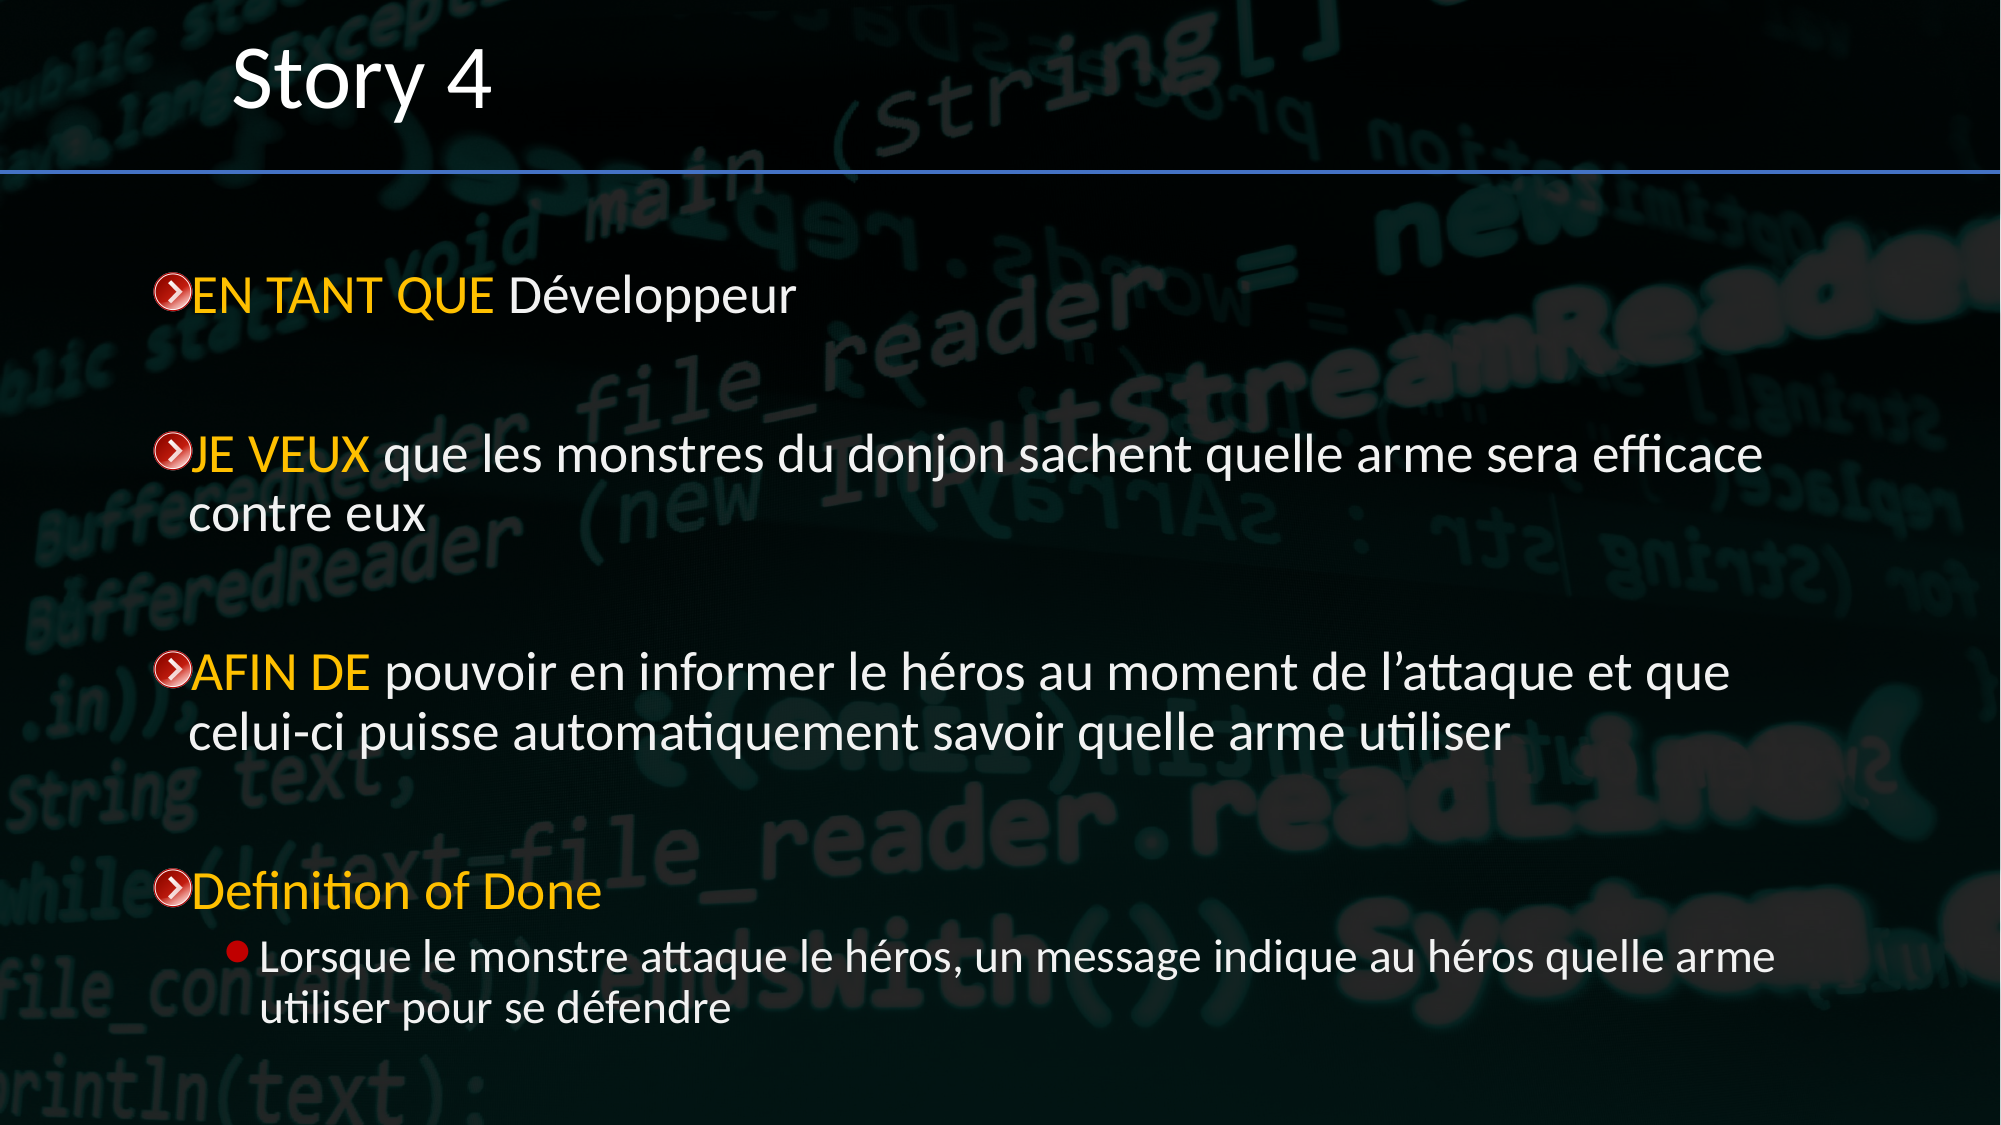

# Story 4
EN TANT QUE Développeur

JE VEUX que les monstres du donjon sachent quelle arme sera efficace contre eux

AFIN DE pouvoir en informer le héros au moment de l’attaque et que celui-ci puisse automatiquement savoir quelle arme utiliser

Definition of Done
Lorsque le monstre attaque le héros, un message indique au héros quelle arme utiliser pour se défendre